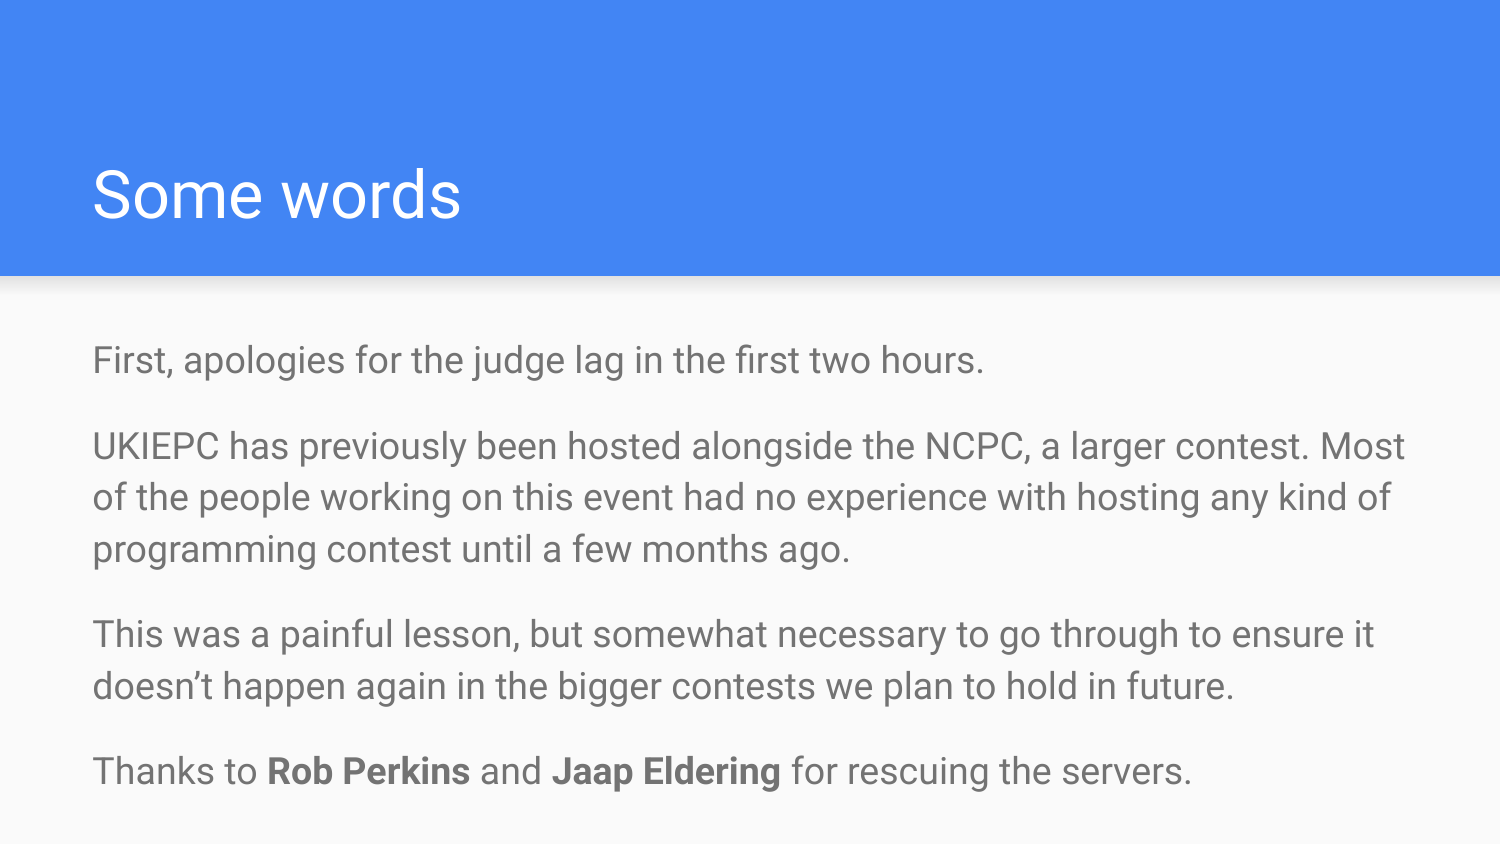

# Some words
First, apologies for the judge lag in the first two hours.
UKIEPC has previously been hosted alongside the NCPC, a larger contest. Most of the people working on this event had no experience with hosting any kind of programming contest until a few months ago.
This was a painful lesson, but somewhat necessary to go through to ensure it doesn’t happen again in the bigger contests we plan to hold in future.
Thanks to Rob Perkins and Jaap Eldering for rescuing the servers.